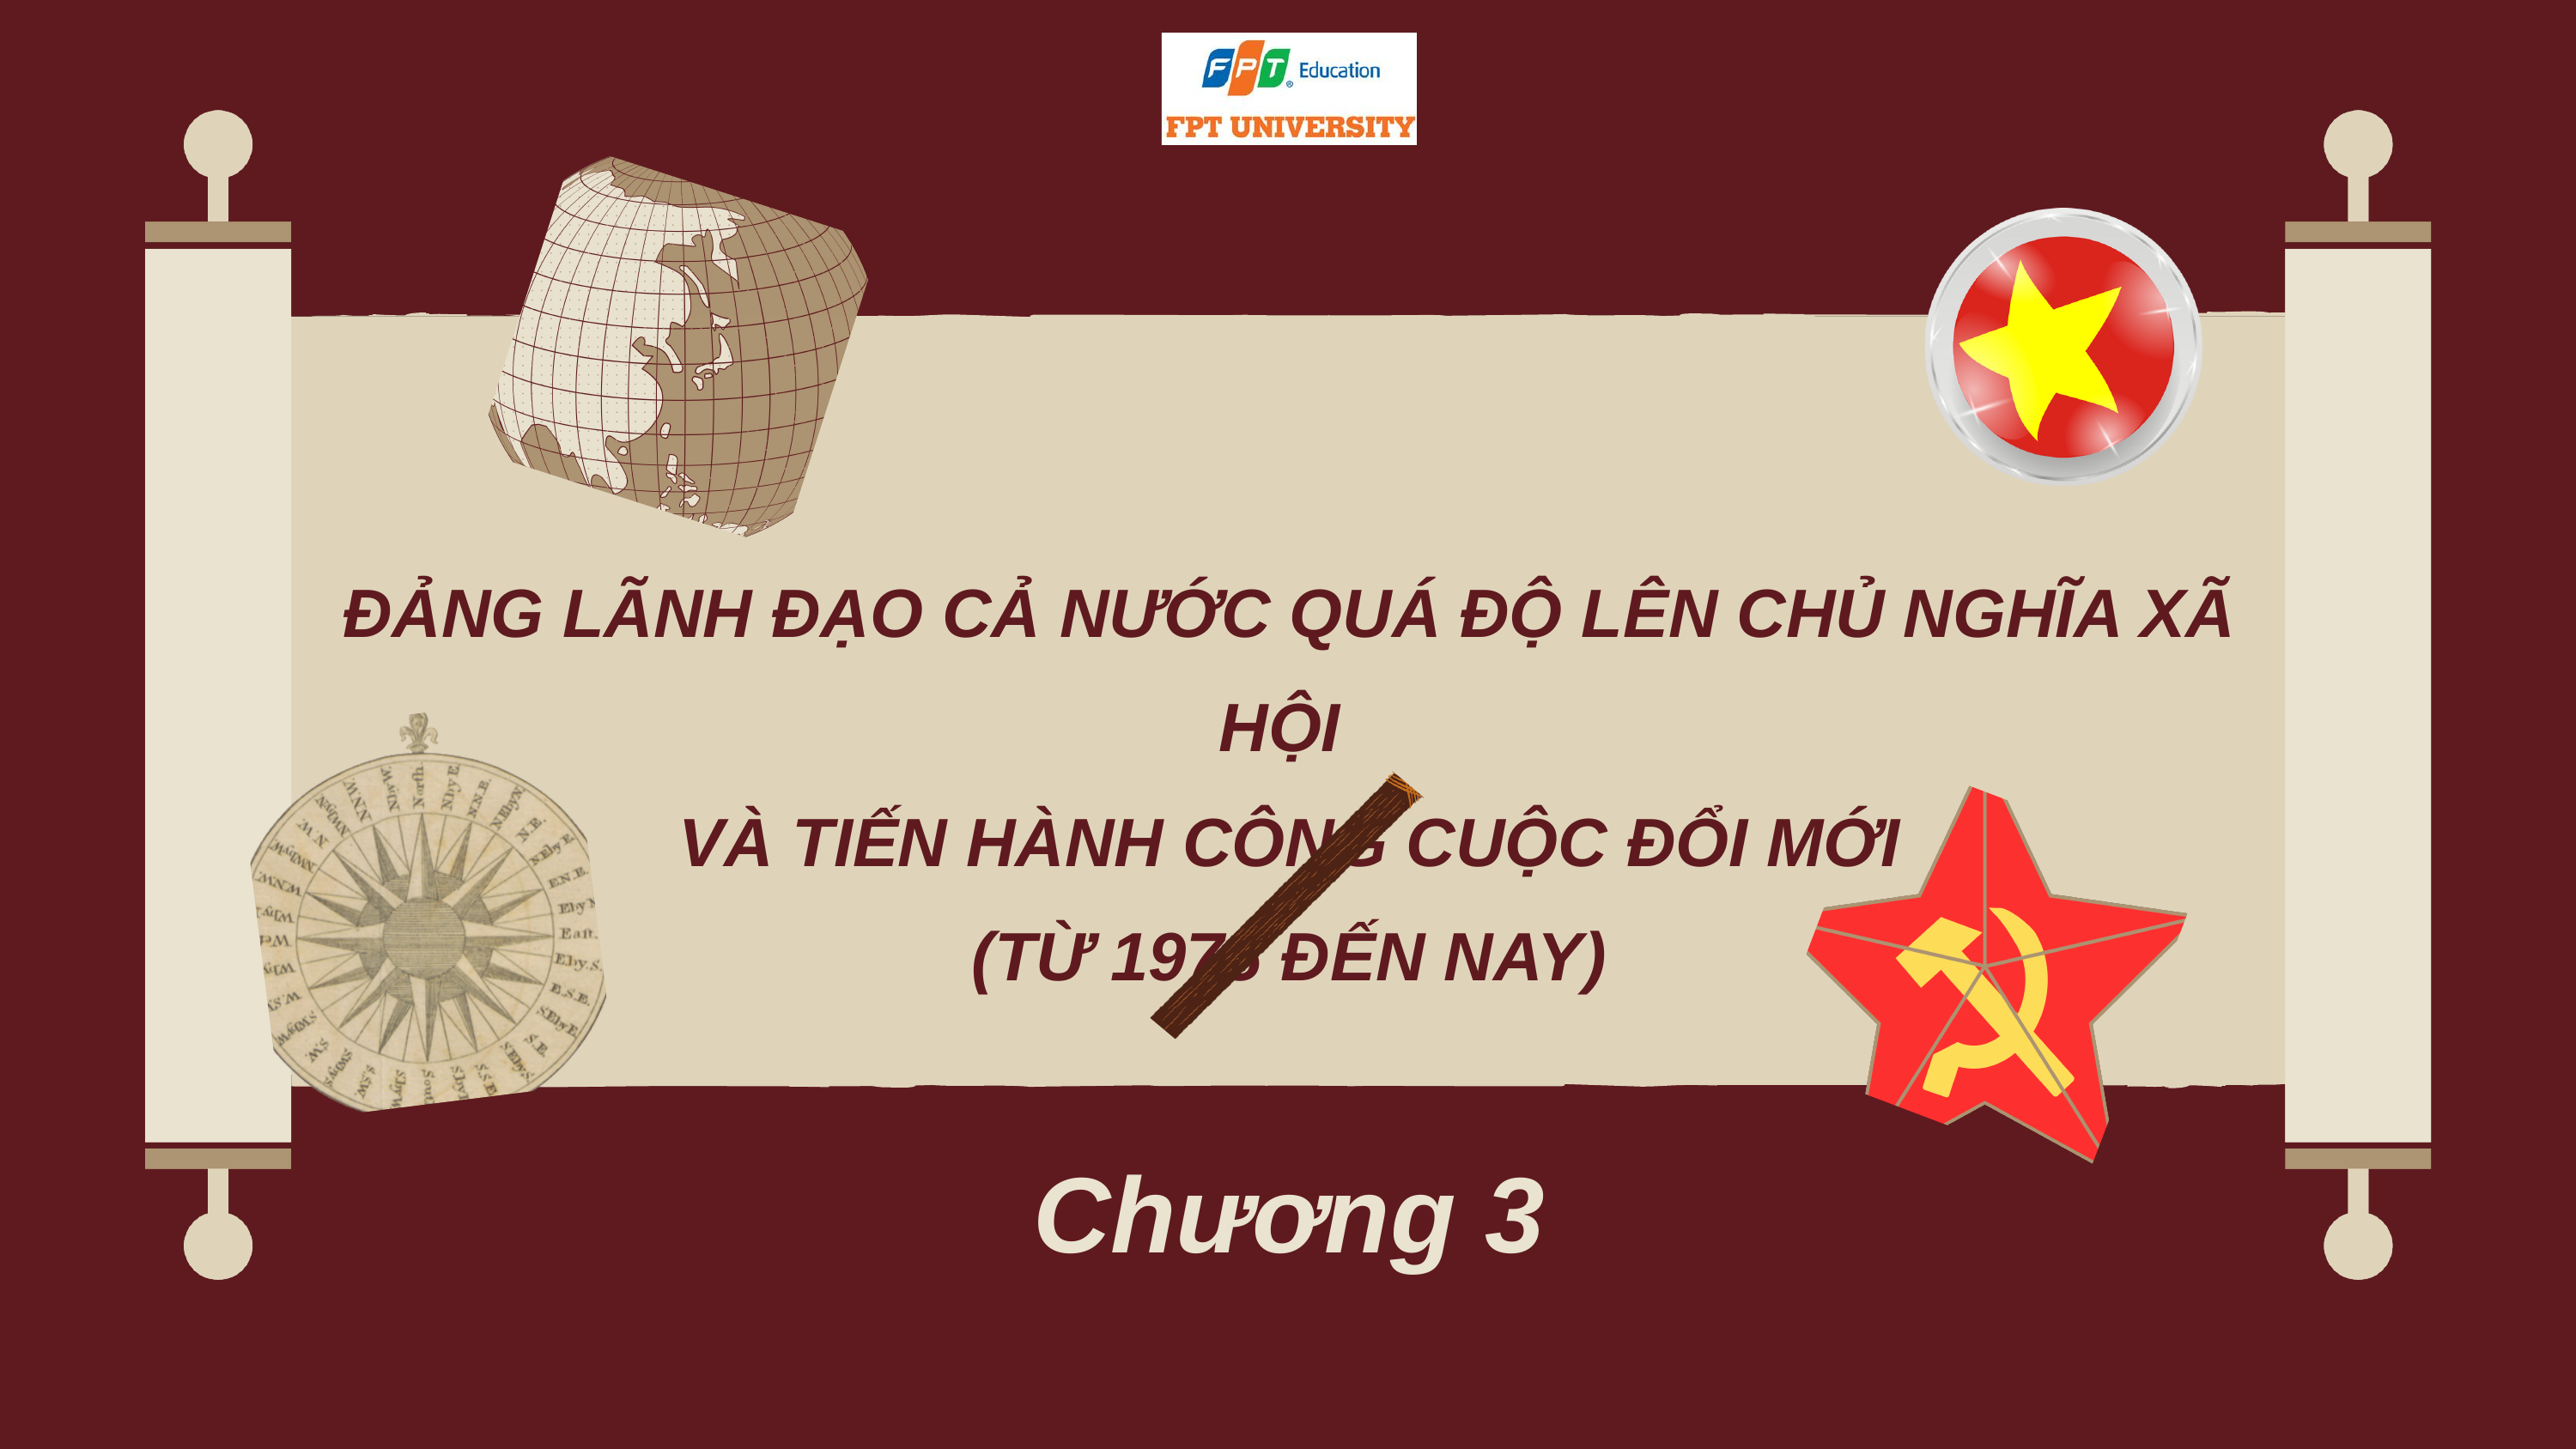

ĐẢNG LÃNH ĐẠO CẢ NƯỚC QUÁ ĐỘ LÊN CHỦ NGHĨA XÃ HỘI
VÀ TIẾN HÀNH CÔNG CUỘC ĐỔI MỚI
(TỪ 1975 ĐẾN NAY)

Chương 3